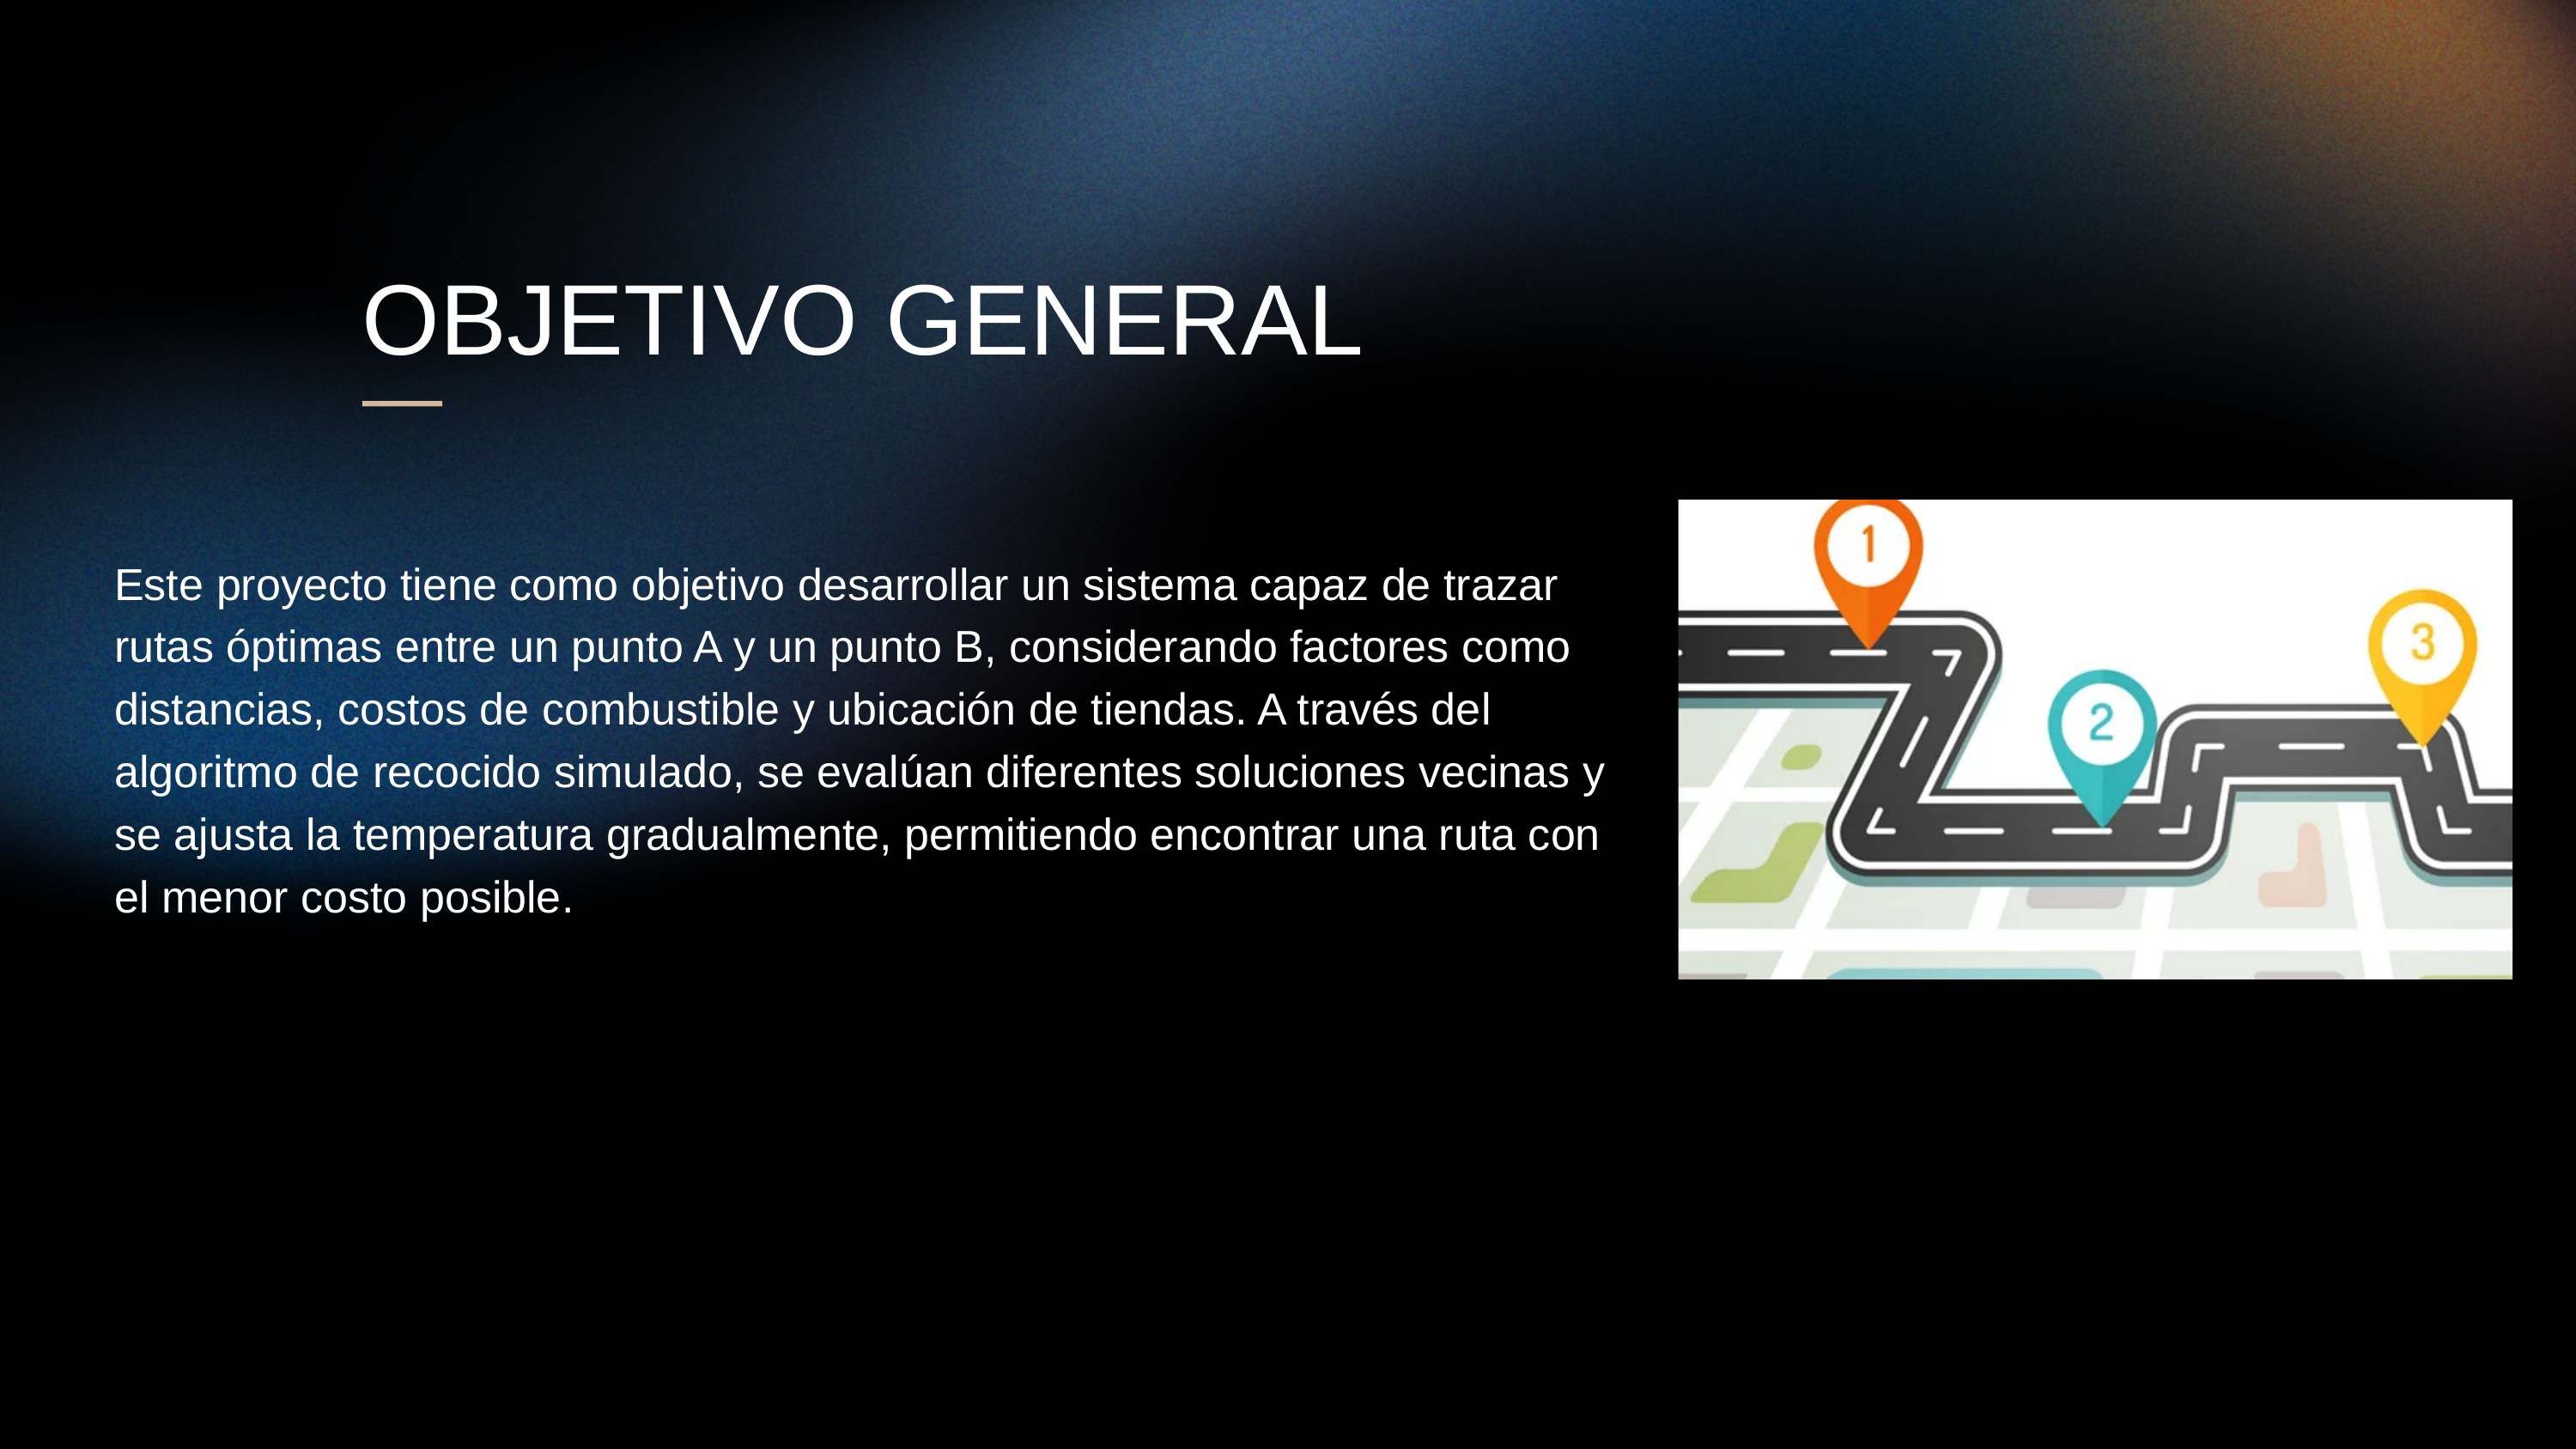

OBJETIVO GENERAL

Este proyecto tiene como objetivo desarrollar un sistema capaz de trazar rutas óptimas entre un punto A y un punto B, considerando factores como distancias, costos de combustible y ubicación de tiendas. A través del algoritmo de recocido simulado, se evalúan diferentes soluciones vecinas y se ajusta la temperatura gradualmente, permitiendo encontrar una ruta con el menor costo posible.